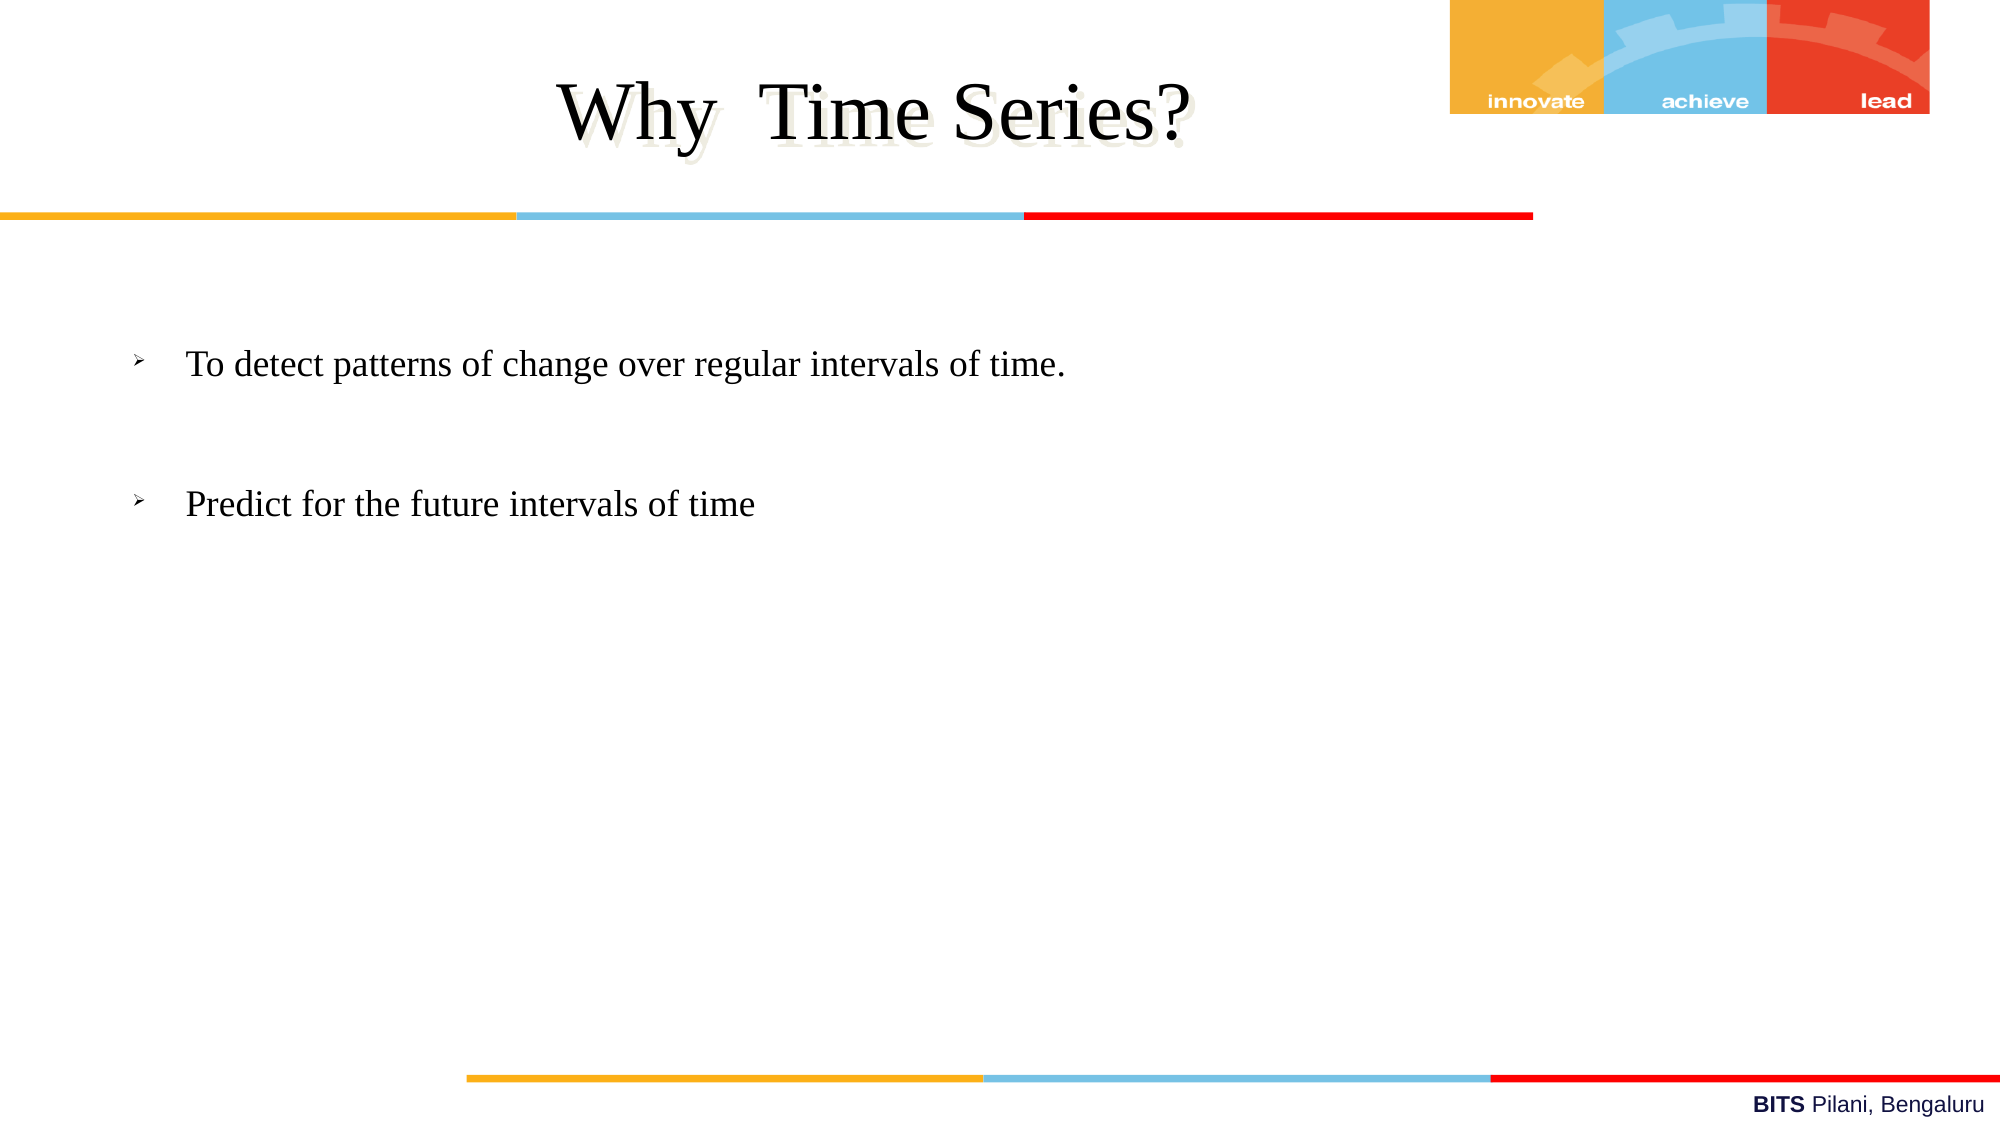

Why  Time Series?

To detect patterns of change over regular intervals of time.

Predict for the future intervals of time